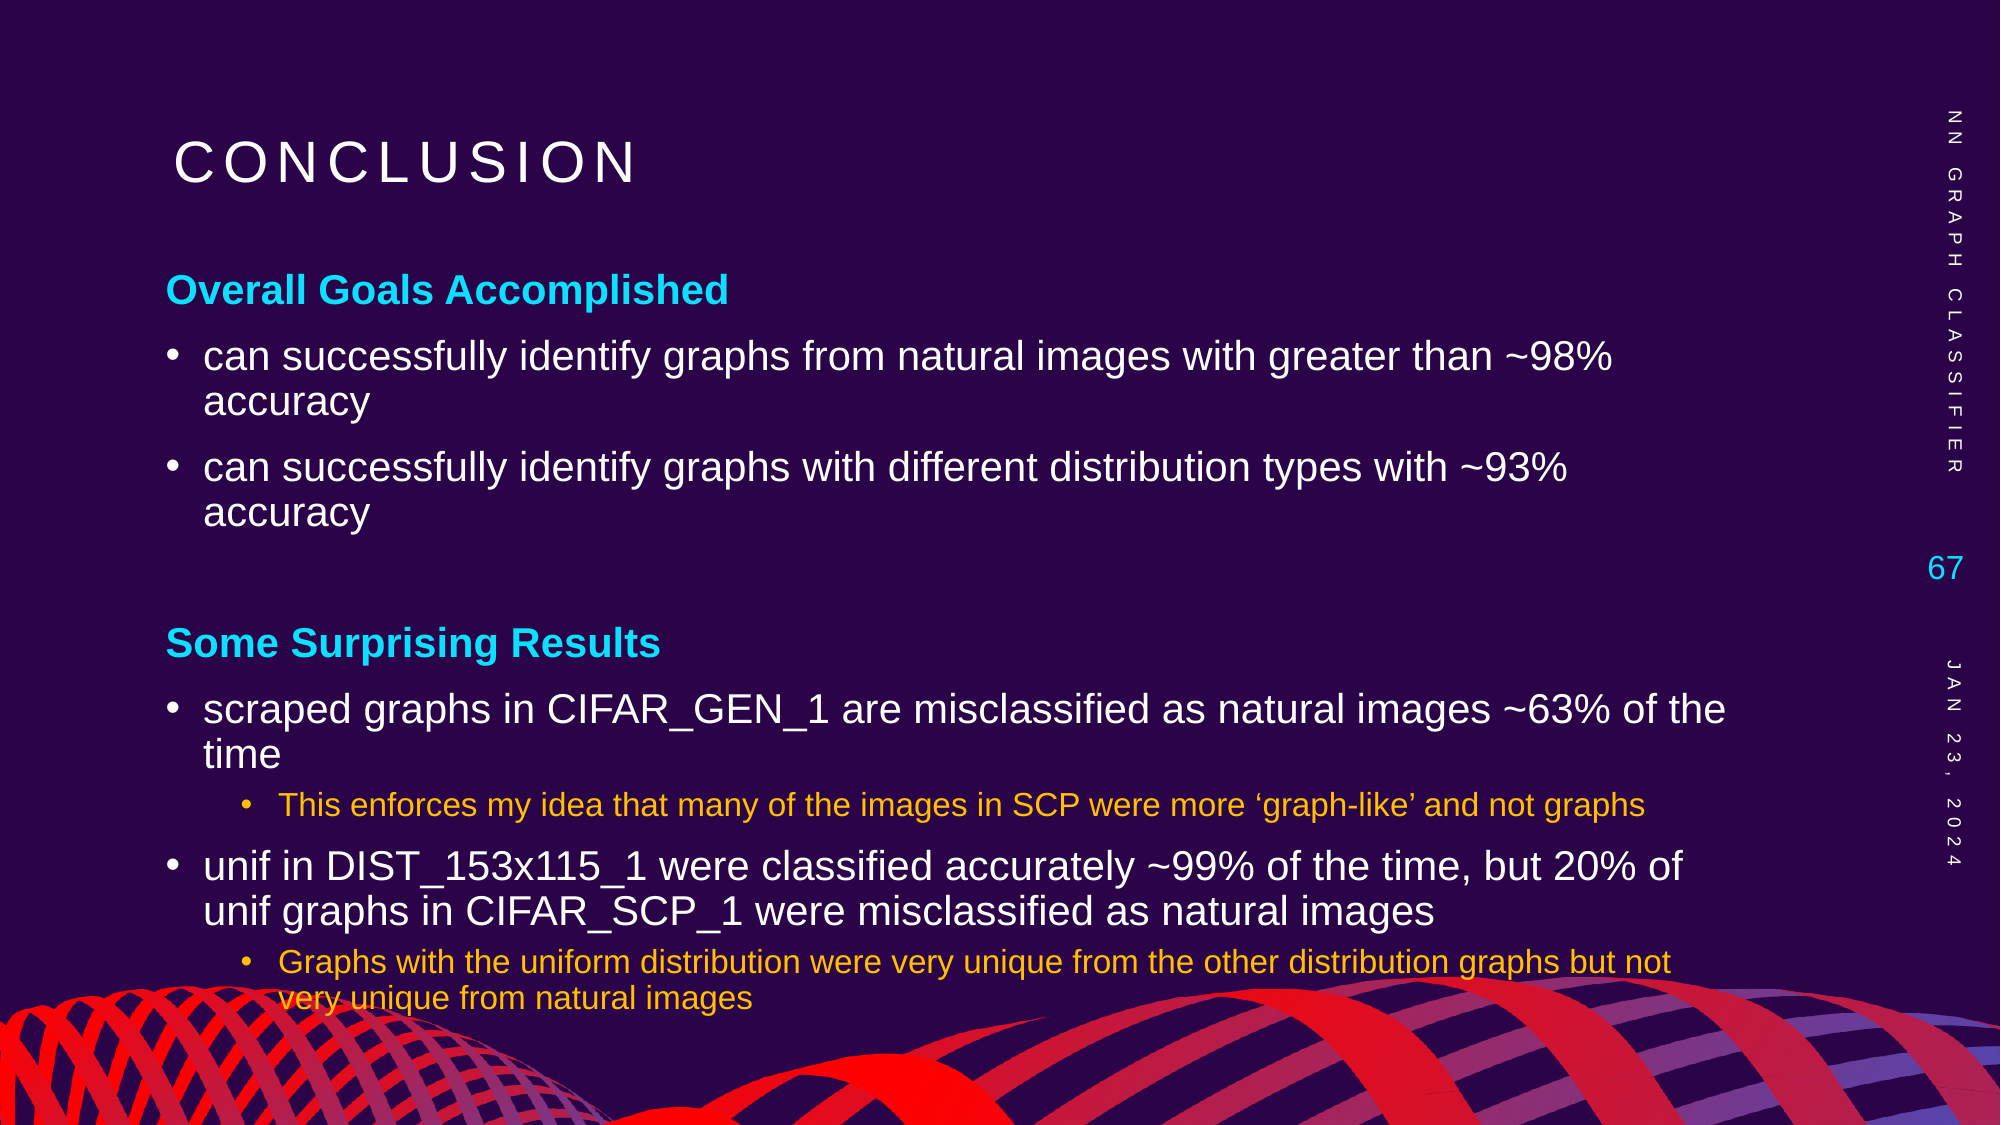

# Conclusion
NN Graph Classifier
Overall Goals Accomplished
can successfully identify graphs from natural images with greater than ~98% accuracy
can successfully identify graphs with different distribution types with ~93% accuracy

Some Surprising Results
scraped graphs in CIFAR_GEN_1 are misclassified as natural images ~63% of the time
This enforces my idea that many of the images in SCP were more ‘graph-like’ and not graphs
unif in DIST_153x115_1 were classified accurately ~99% of the time, but 20% of unif graphs in CIFAR_SCP_1 were misclassified as natural images
Graphs with the uniform distribution were very unique from the other distribution graphs but not very unique from natural images

67
Jan 23, 2024